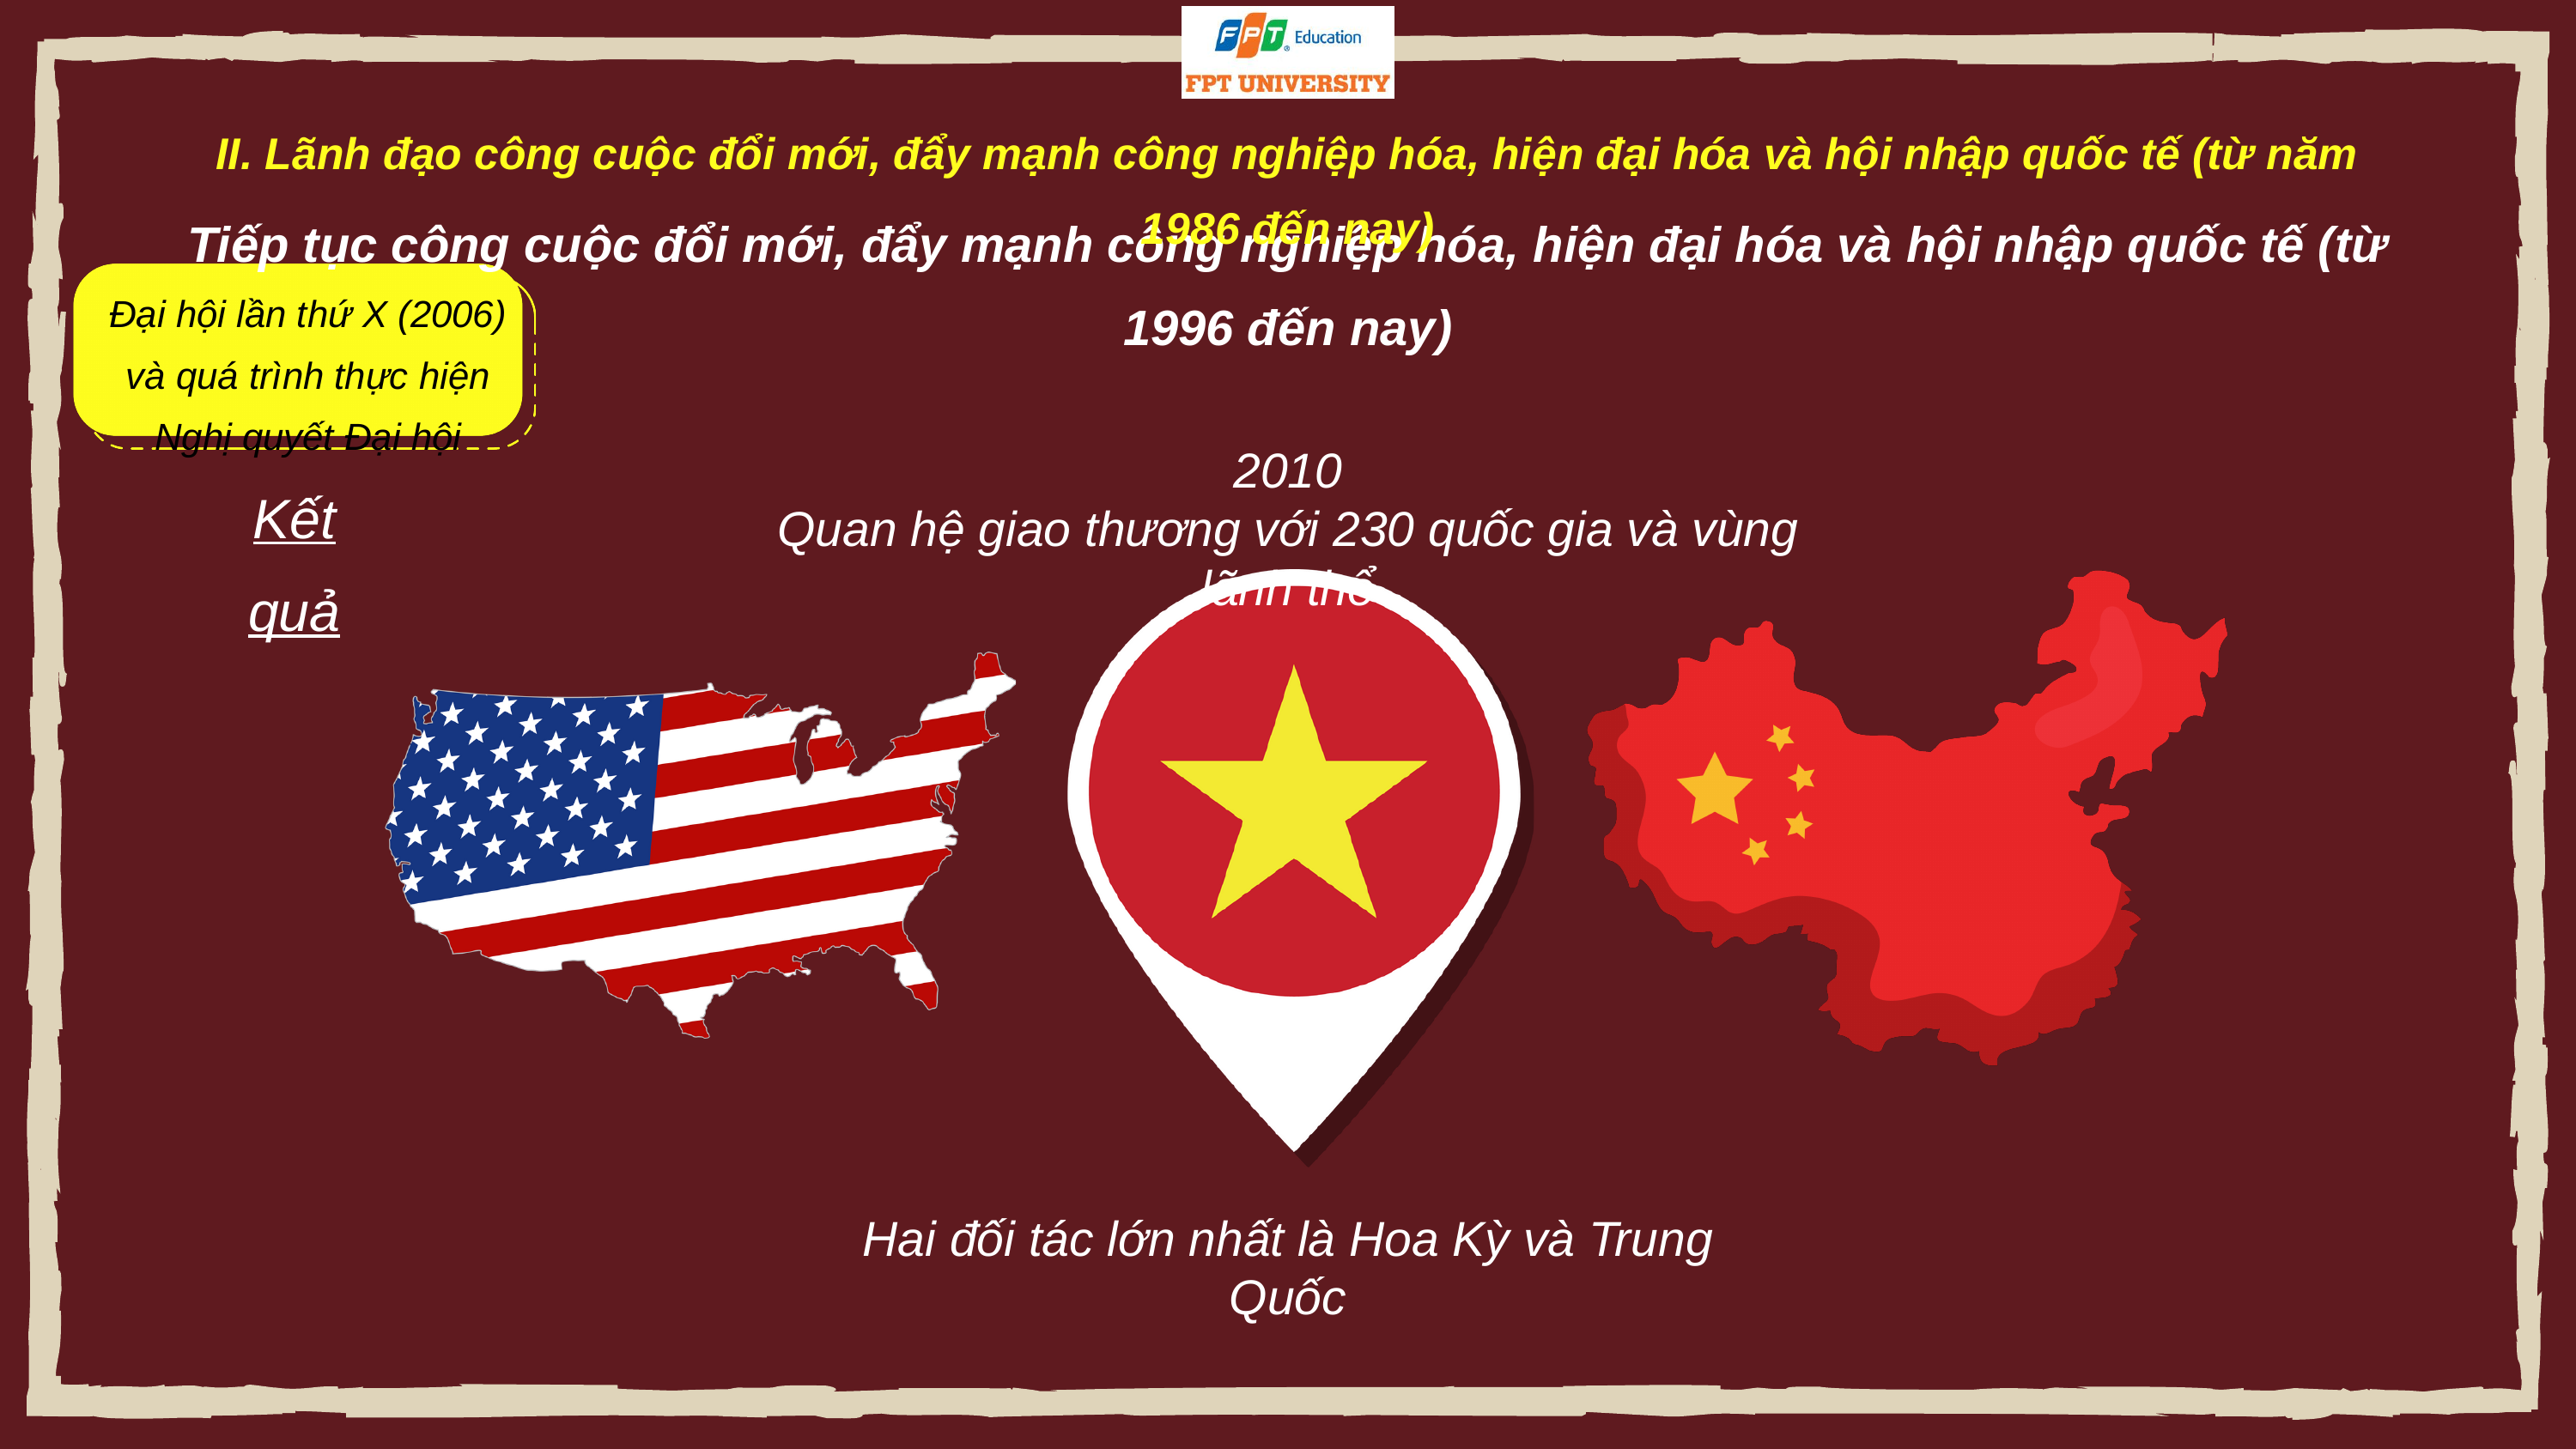

II. Lãnh đạo công cuộc đổi mới, đẩy mạnh công nghiệp hóa, hiện đại hóa và hội nhập quốc tế (từ năm 1986 đến nay)
Tiếp tục công cuộc đổi mới, đẩy mạnh công nghiệp hóa, hiện đại hóa và hội nhập quốc tế (từ 1996 đến nay)

Đại hội lần thứ X (2006)
và quá trình thực hiện
Nghị quyết Đại hội
2010
Quan hệ giao thương với 230 quốc gia và vùng lãnh thổ
Kết quả

Hai đối tác lớn nhất là Hoa Kỳ và Trung Quốc